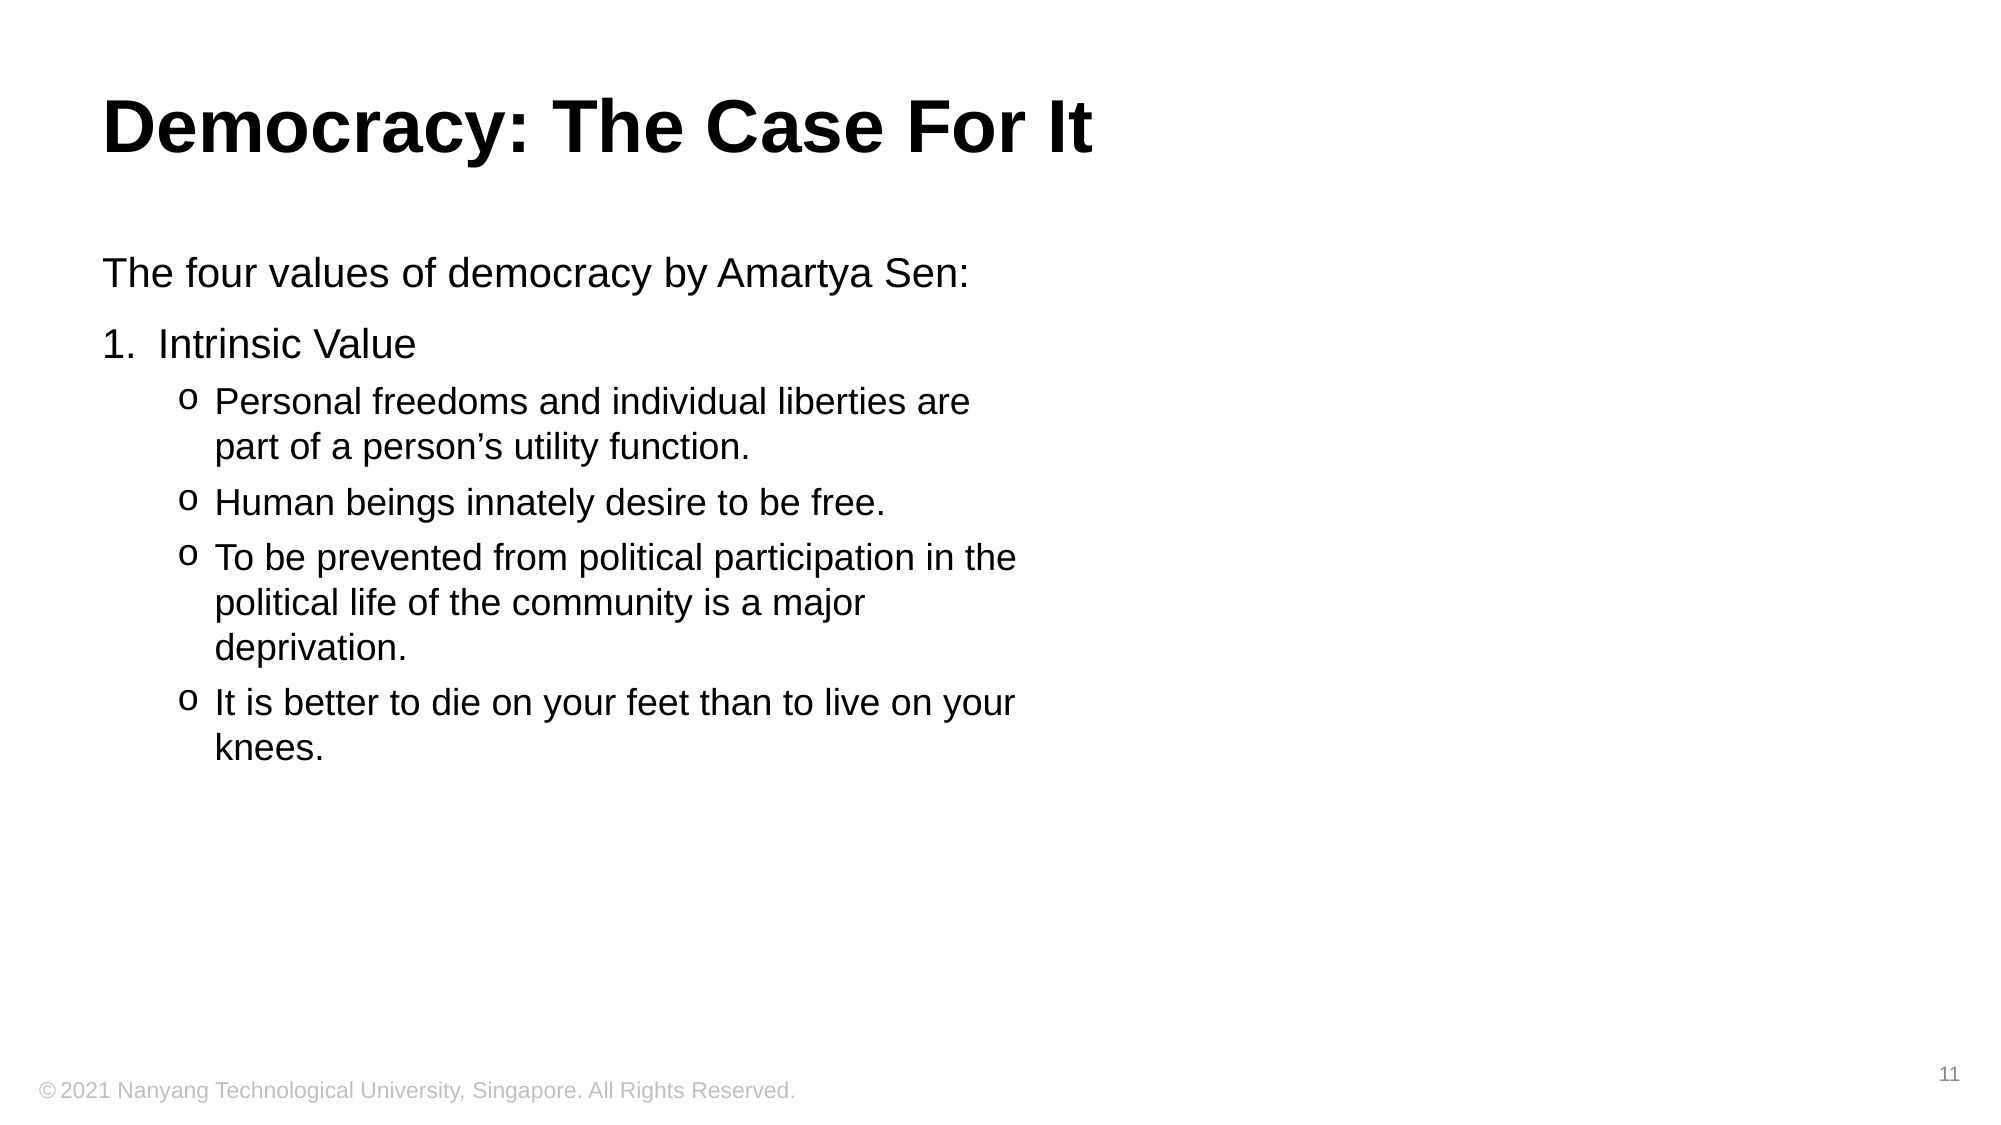

# Democracy: The Case For It
The four values of democracy by Amartya Sen:
Intrinsic Value
Personal freedoms and individual liberties are part of a person’s utility function.
Human beings innately desire to be free.
To be prevented from political participation in the political life of the community is a major deprivation.
It is better to die on your feet than to live on your knees.
11